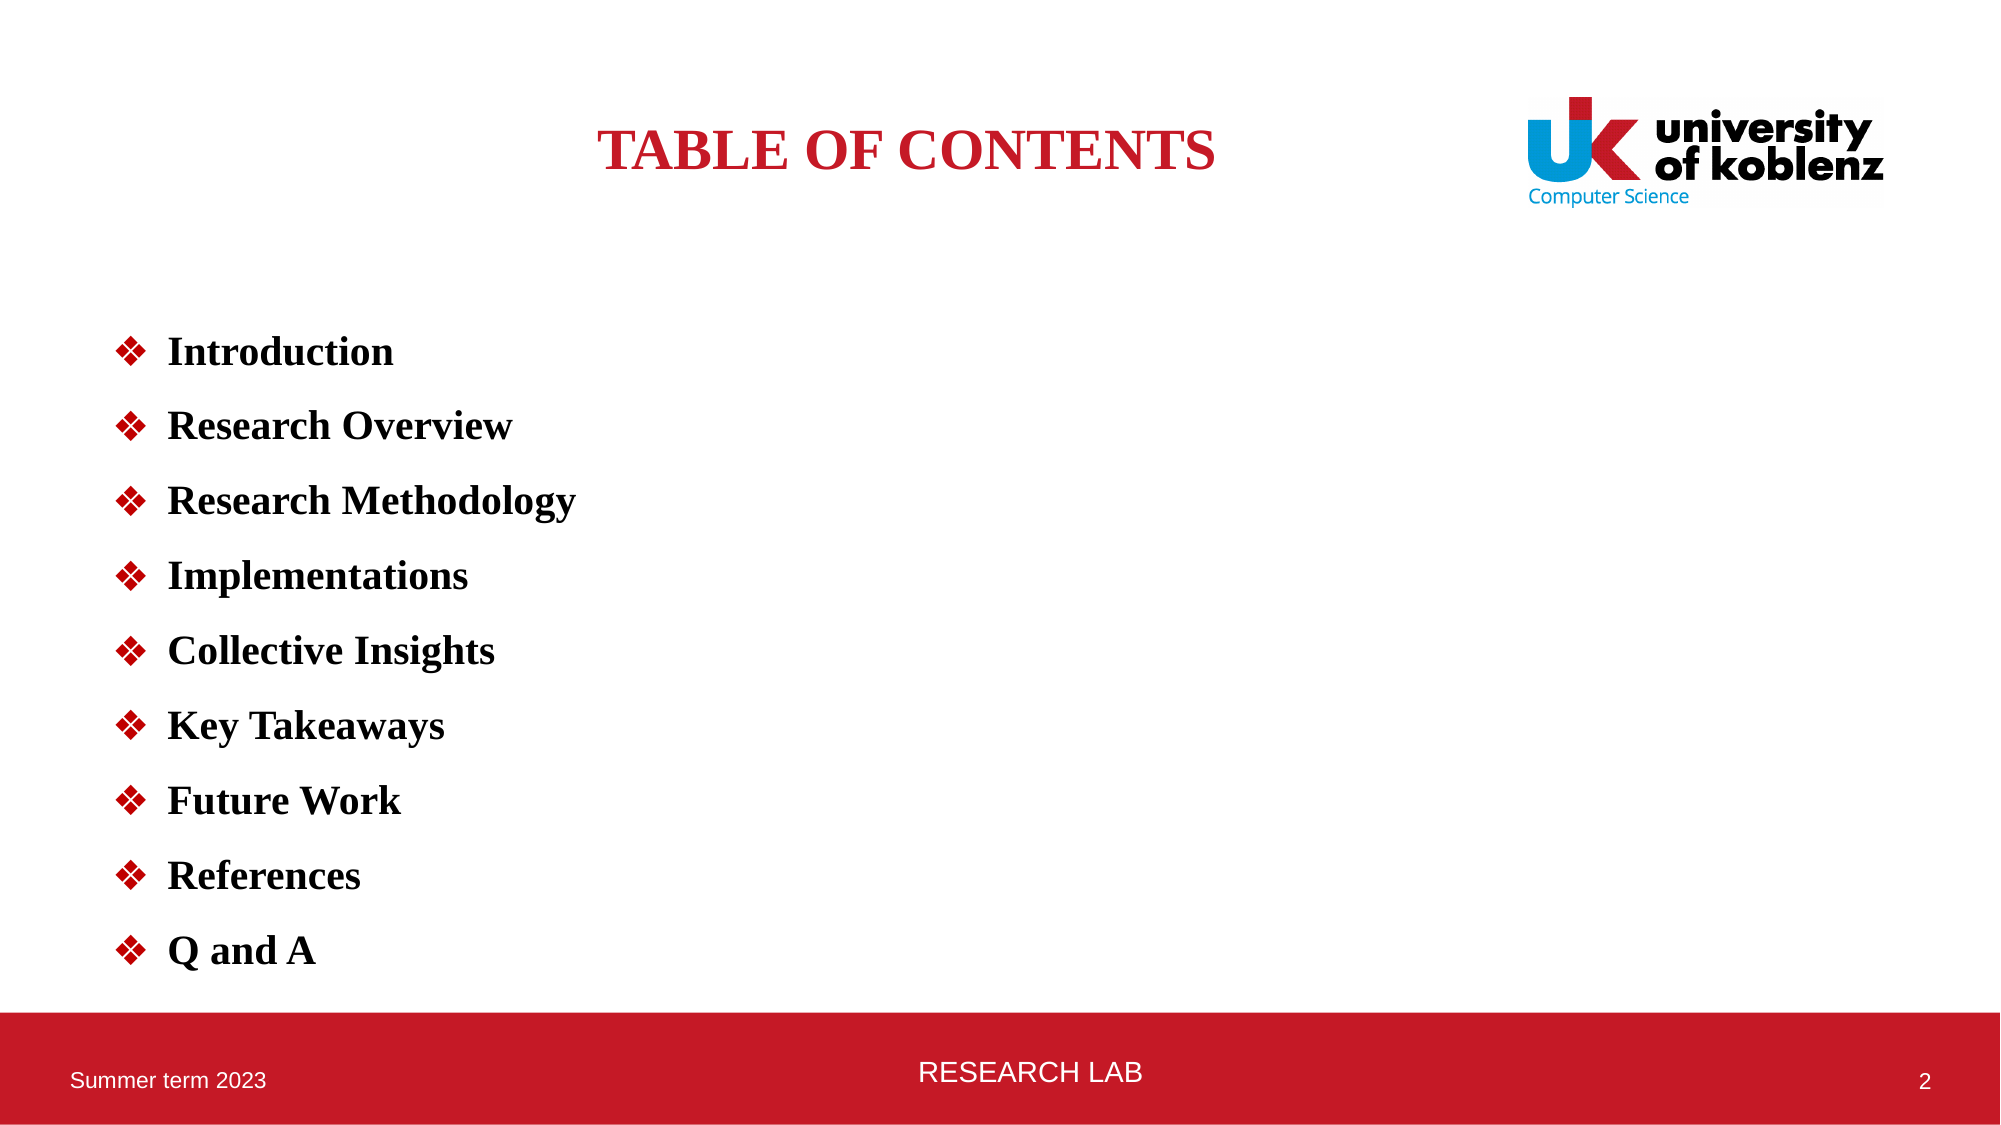

# TABLE OF CONTENTS
Introduction
Research Overview
Research Methodology
Implementations
Collective Insights
Key Takeaways
Future Work
References
Q and A
RESEARCH LAB

Summer term 2023
2